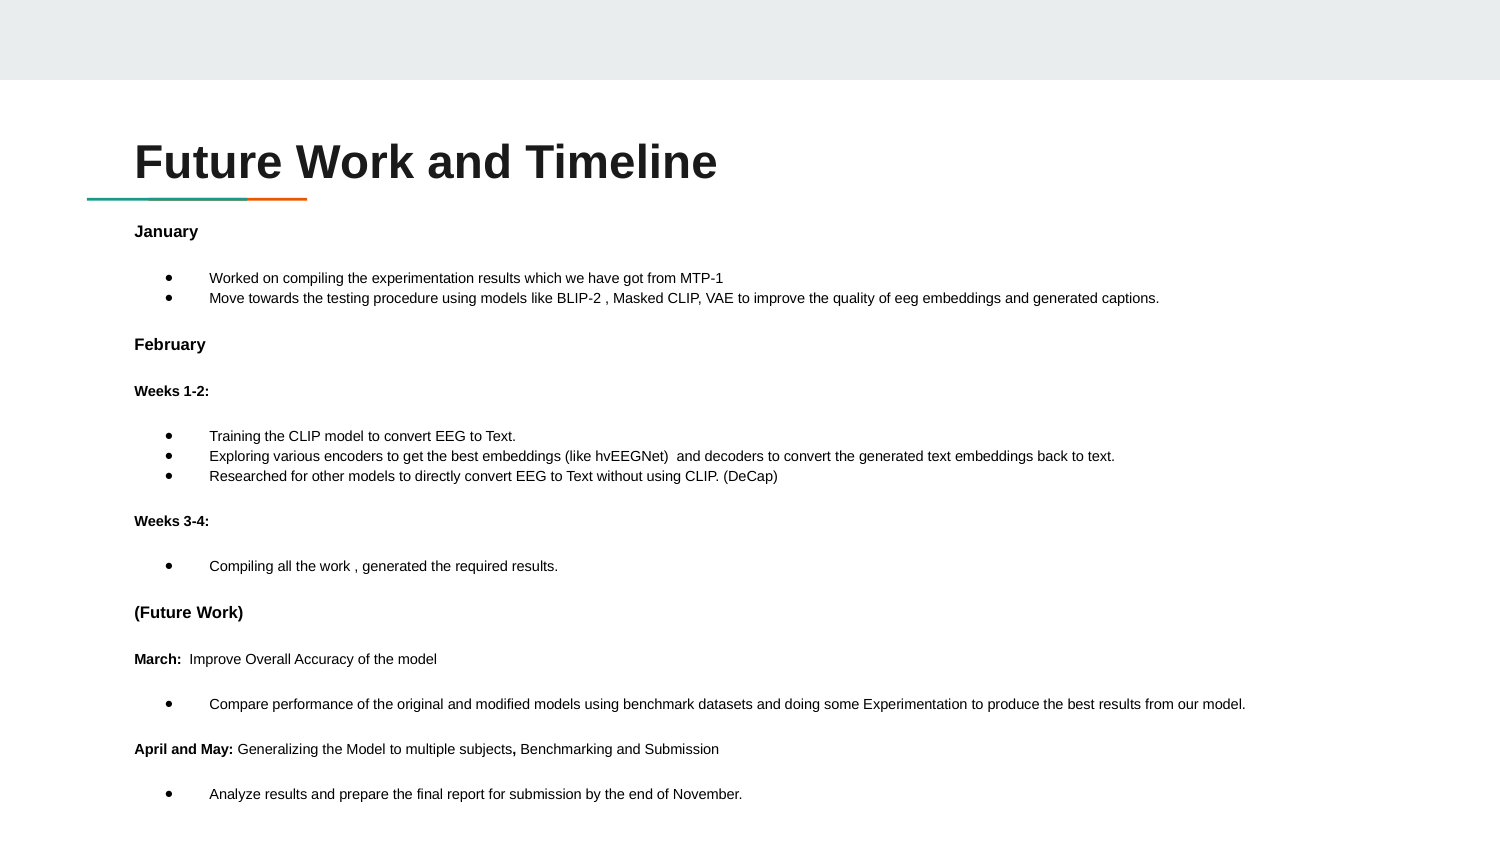

# Future Work and Timeline
January
Worked on compiling the experimentation results which we have got from MTP-1
Move towards the testing procedure using models like BLIP-2 , Masked CLIP, VAE to improve the quality of eeg embeddings and generated captions.
February
Weeks 1-2:
Training the CLIP model to convert EEG to Text.
Exploring various encoders to get the best embeddings (like hvEEGNet)  and decoders to convert the generated text embeddings back to text.
Researched for other models to directly convert EEG to Text without using CLIP. (DeCap)
Weeks 3-4:
Compiling all the work , generated the required results.
(Future Work)
March:  Improve Overall Accuracy of the model
Compare performance of the original and modified models using benchmark datasets and doing some Experimentation to produce the best results from our model.
April and May: Generalizing the Model to multiple subjects, Benchmarking and Submission
Analyze results and prepare the final report for submission by the end of November.